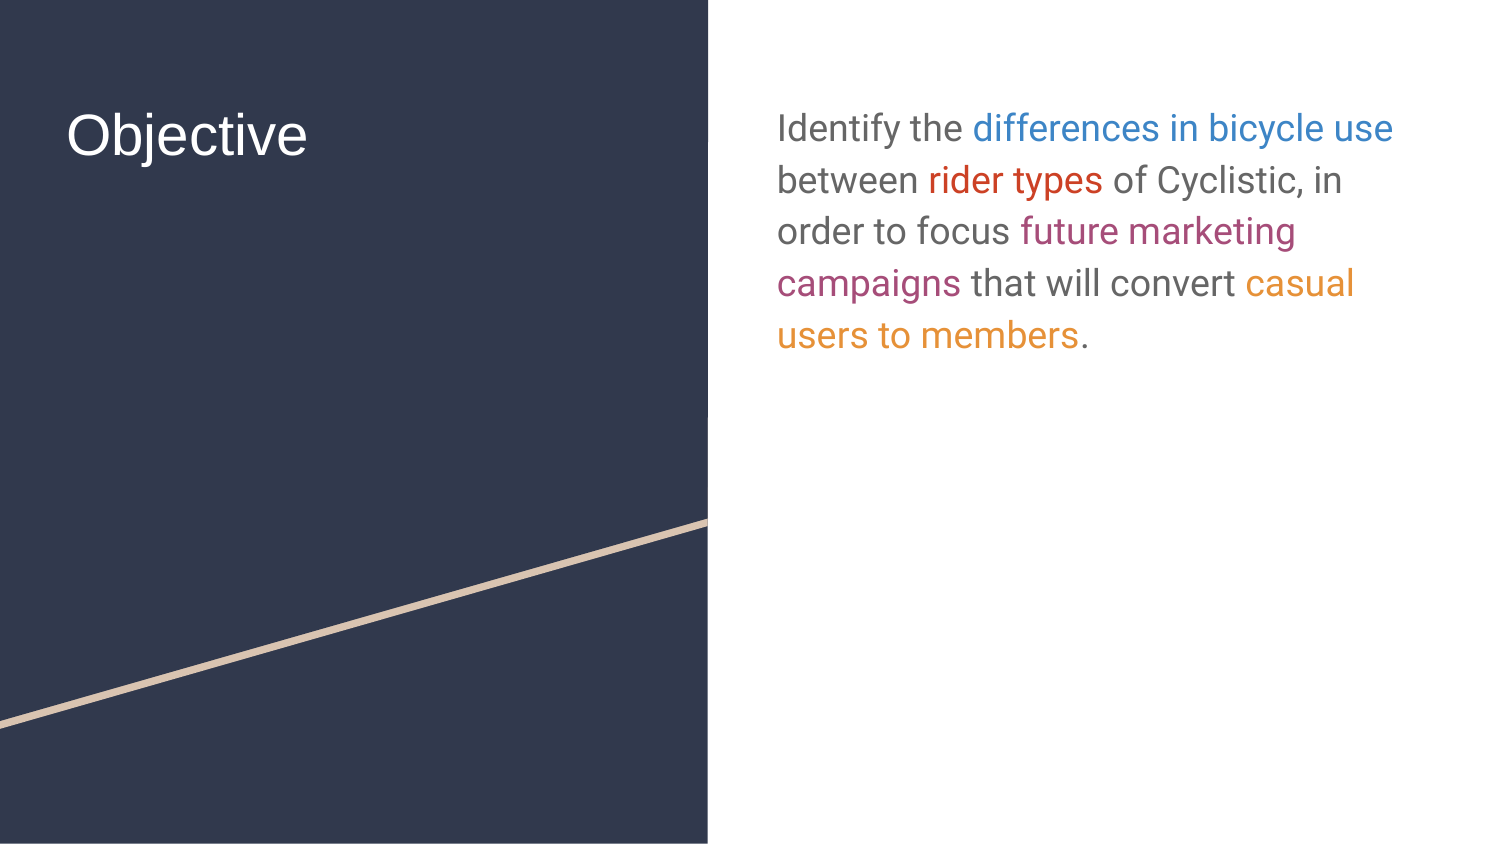

# Objective
Identify the differences in bicycle use between rider types of Cyclistic, in order to focus future marketing campaigns that will convert casual users to members.